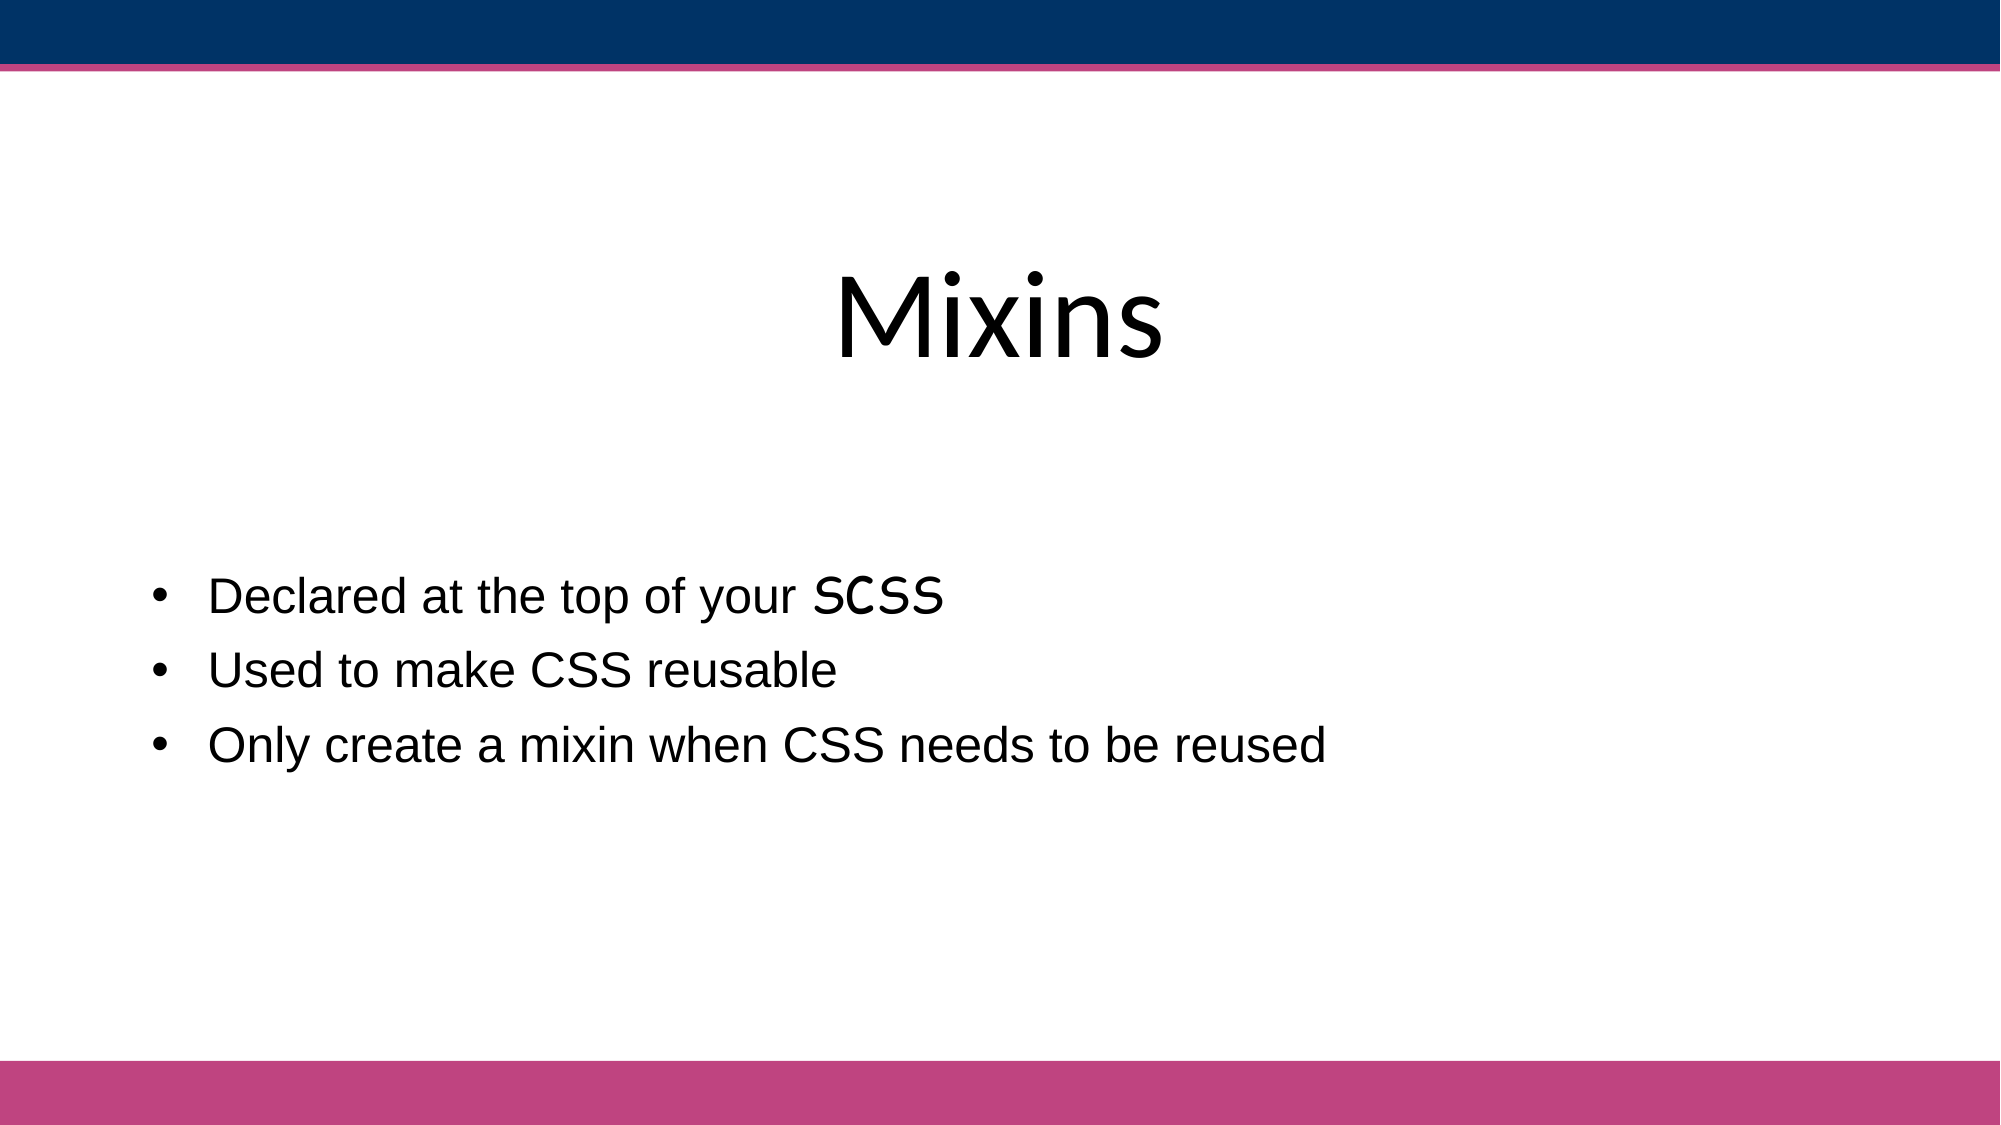

# Mixins
Declared at the top of your SCSS
Used to make CSS reusable
Only create a mixin when CSS needs to be reused